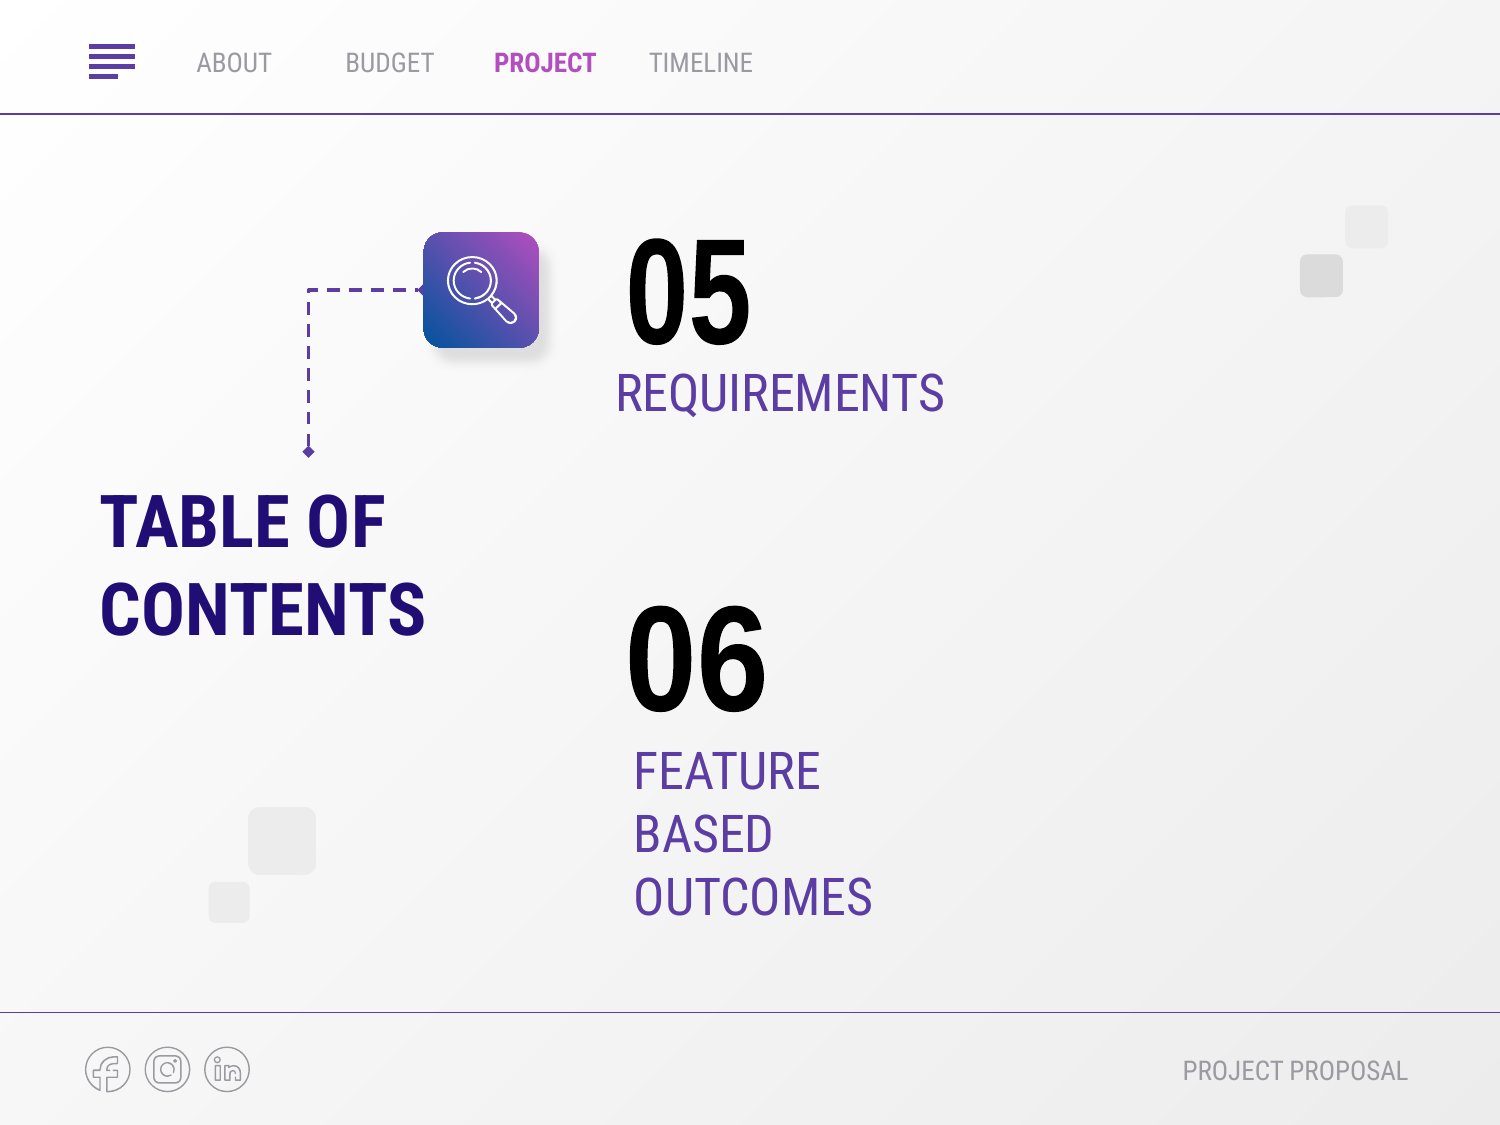

ABOUT
BUDGET
PROJECT
TIMELINE

05

# REQUIREMENTS
TABLE OF CONTENTS
06
FEATURE
BASED OUTCOMES

PROJECT PROPOSAL